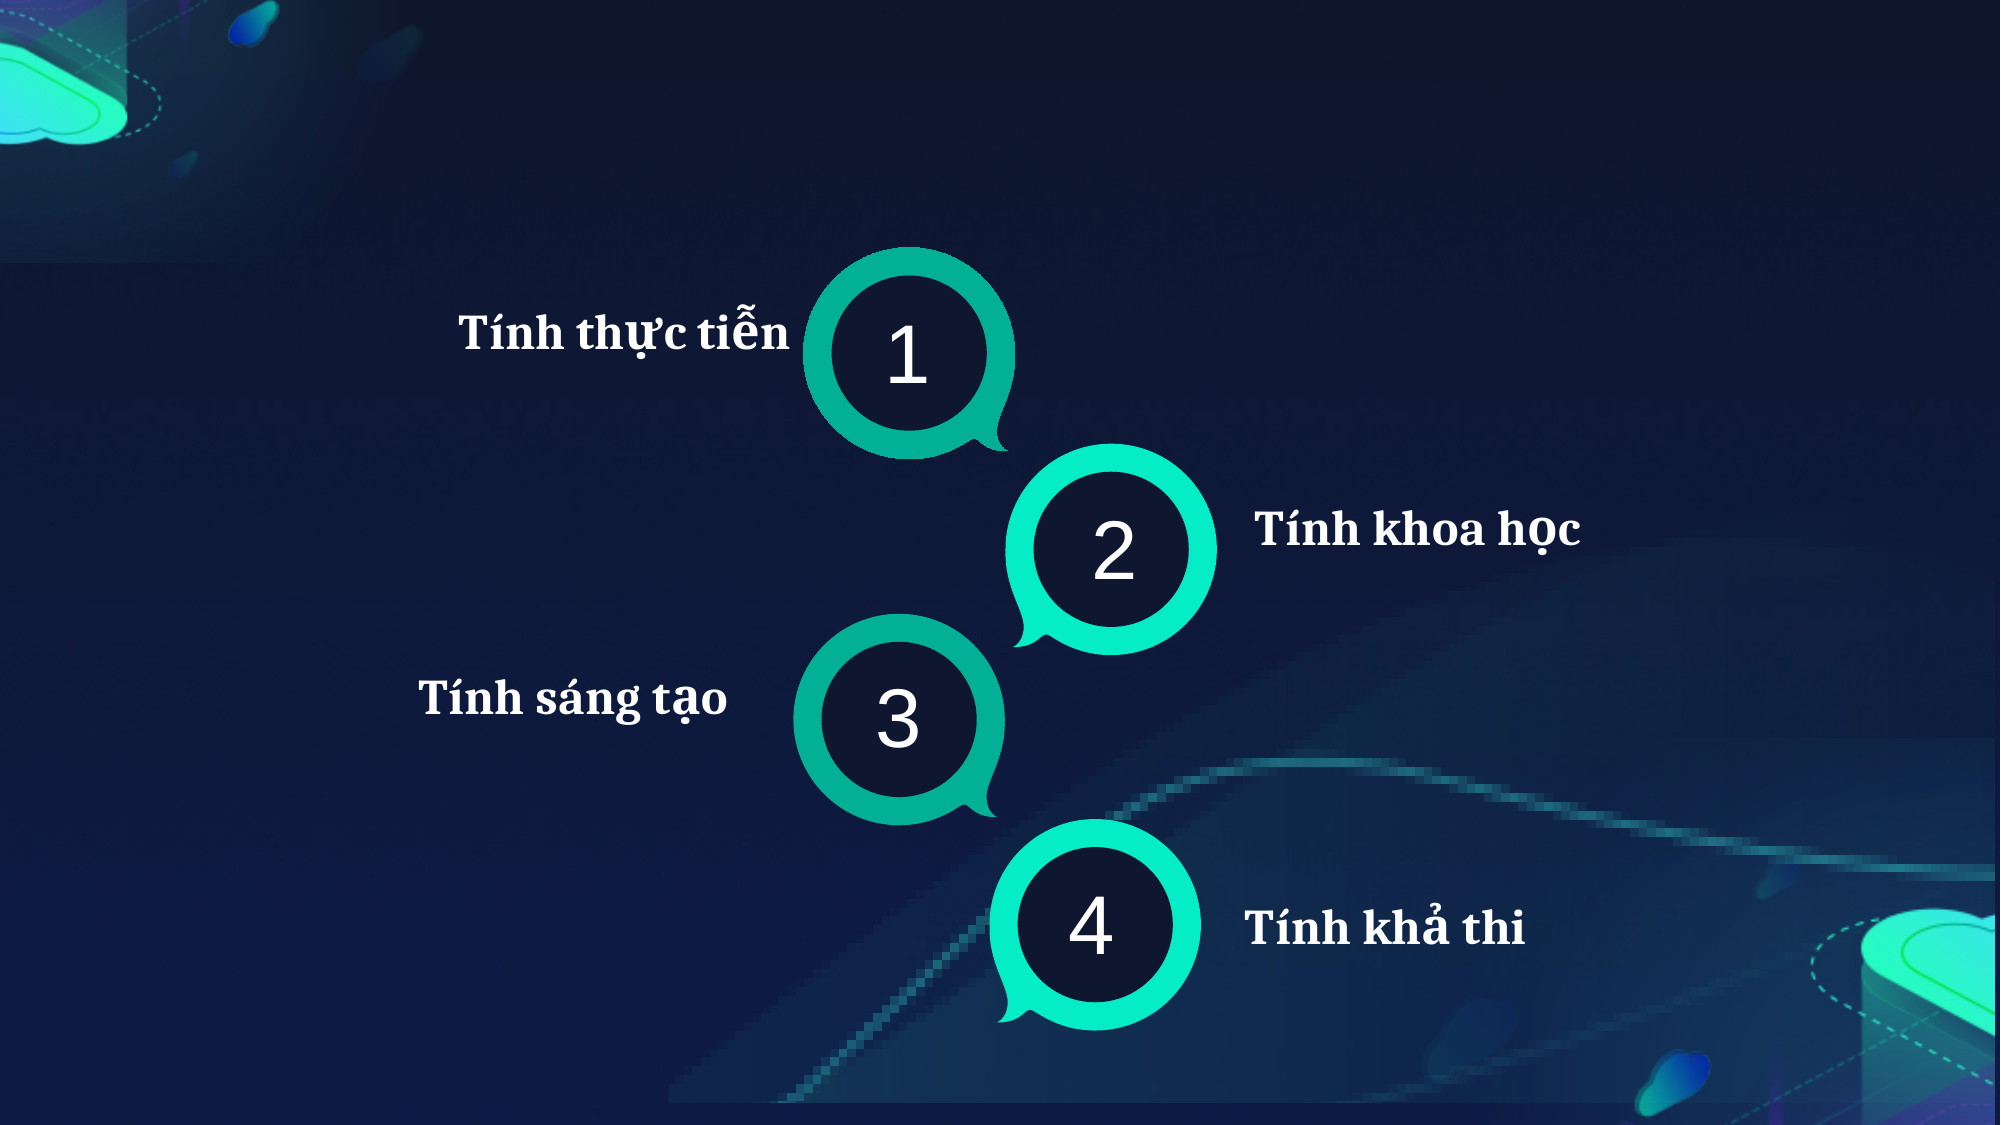

Tính thực tiễn
1

2
Tính khoa học

Tính sáng tạo
3

4
Tính khả thi